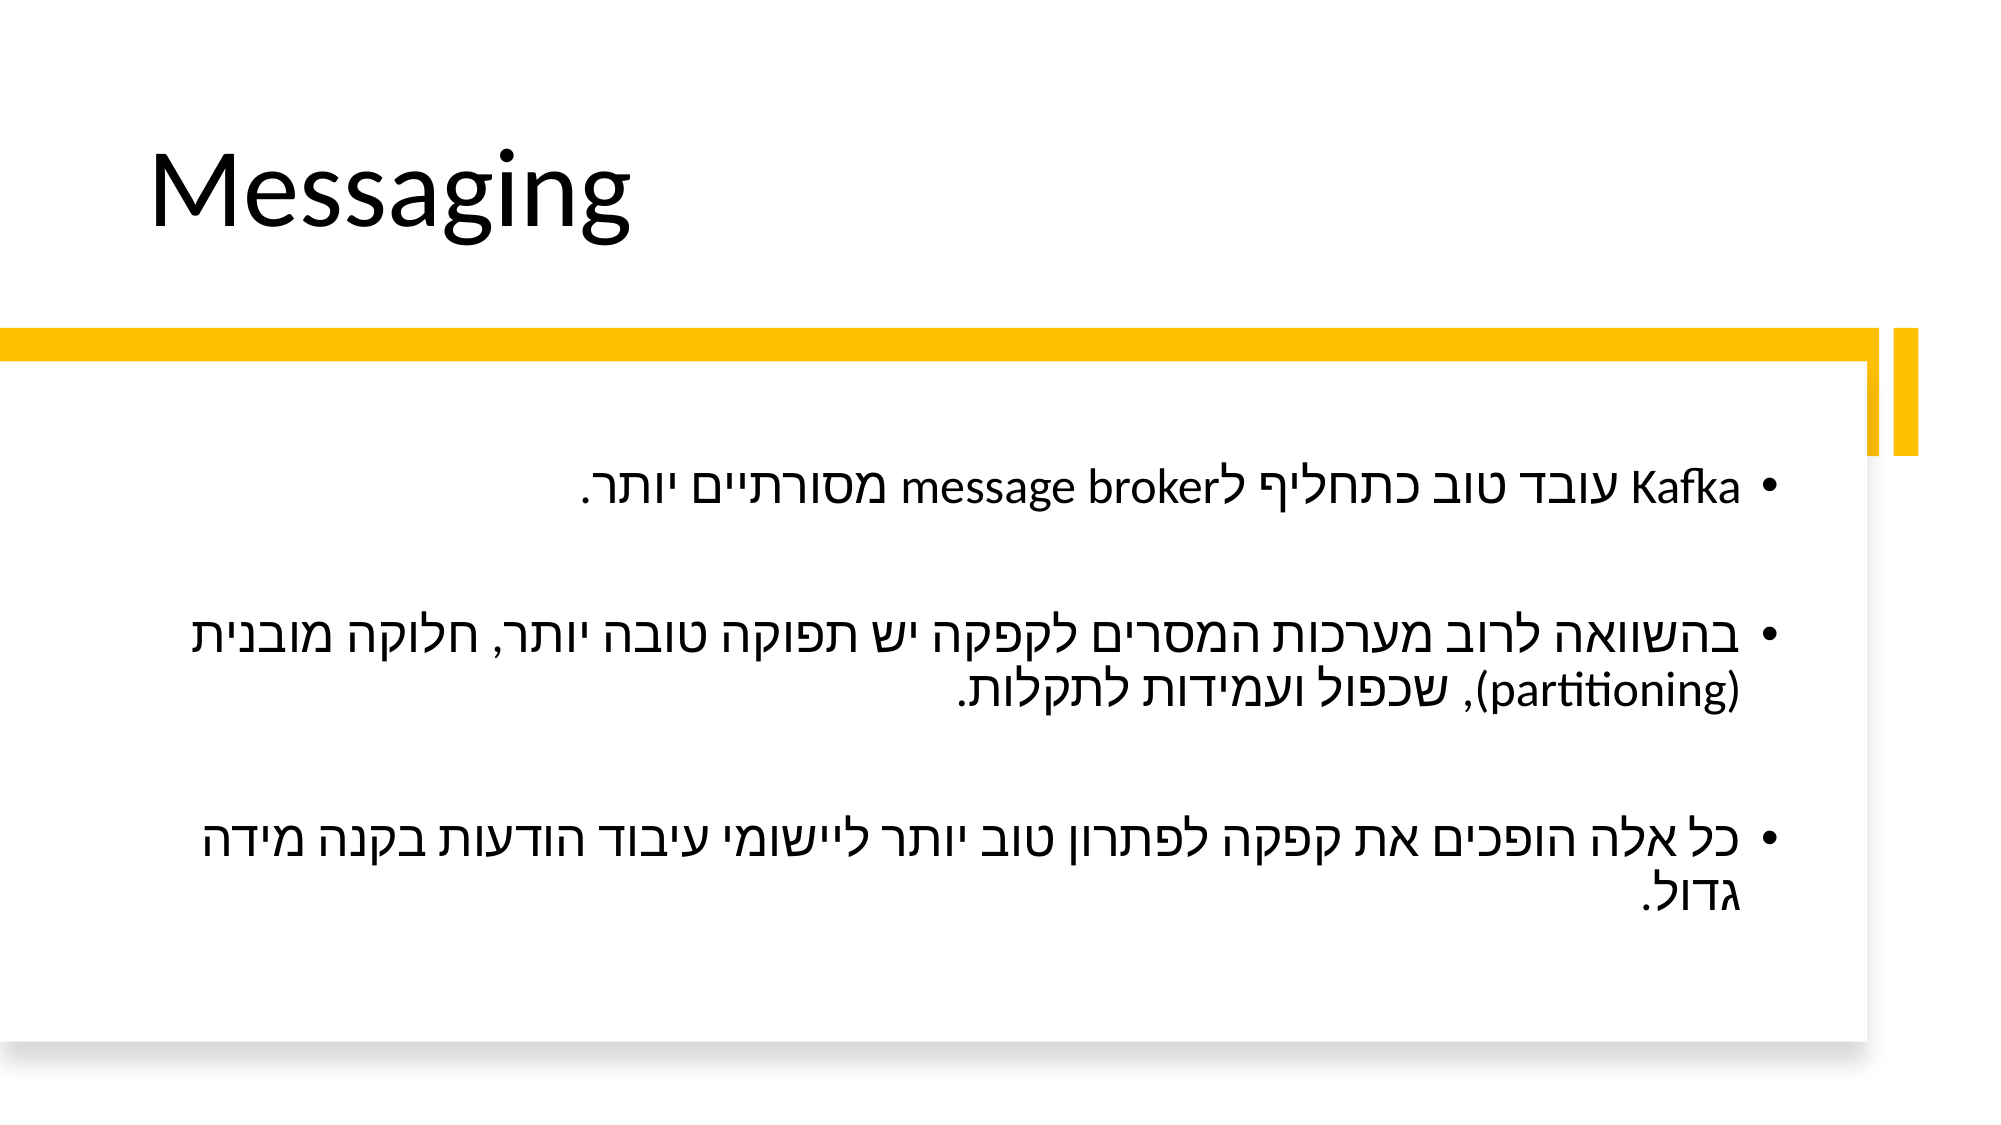

# Messaging

Kafka עובד טוב כתחליף לmessage broker מסורתיים יותר.

בהשוואה לרוב מערכות המסרים לקפקה יש תפוקה טובה יותר, חלוקה מובנית (partitioning), שכפול ועמידות לתקלות.

כל אלה הופכים את קפקה לפתרון טוב יותר ליישומי עיבוד הודעות בקנה מידה גדול.